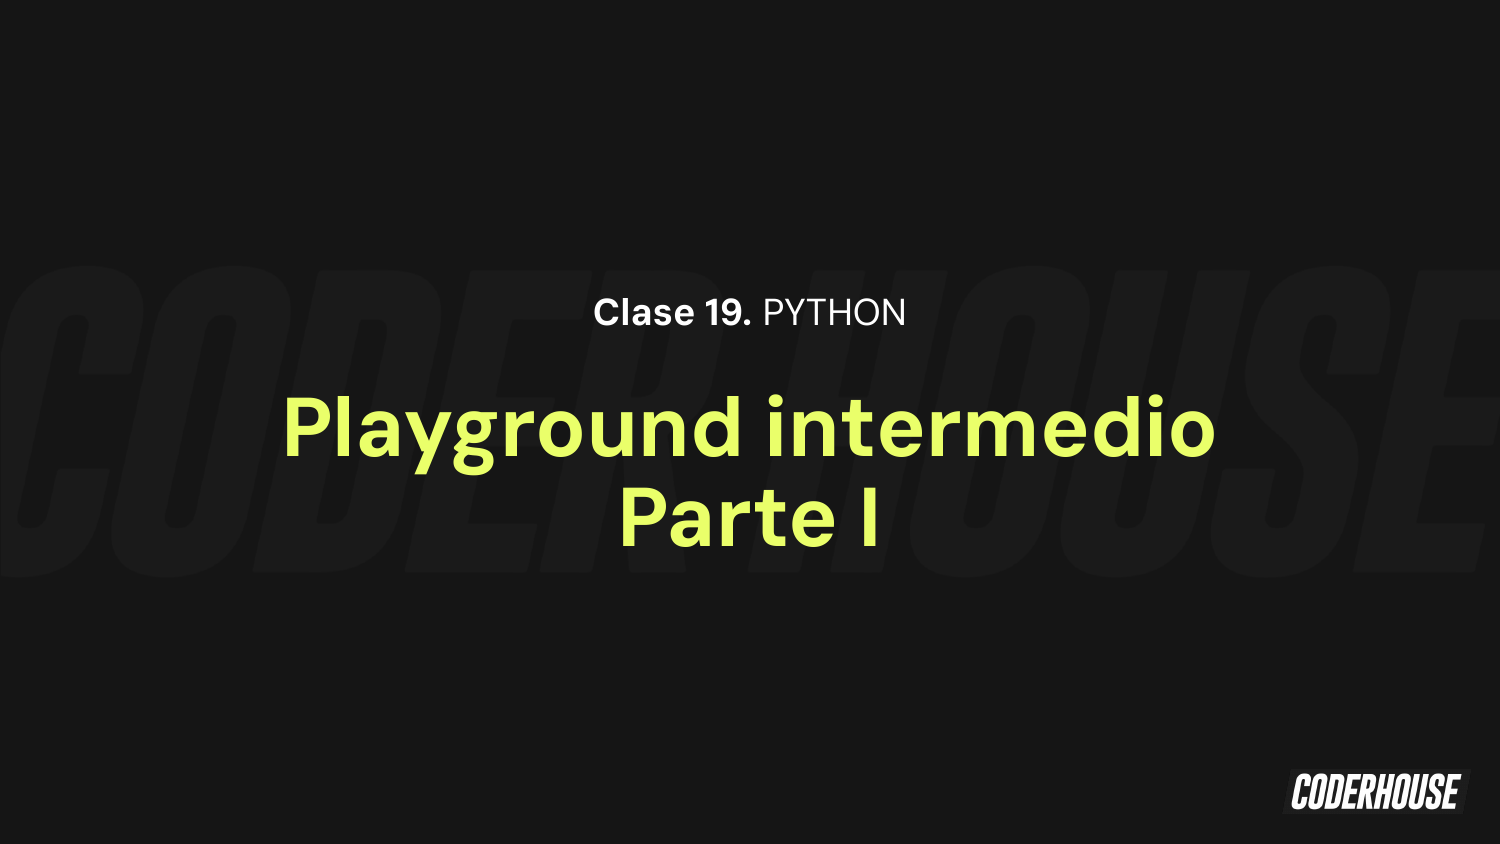

Clase 19. PYTHON
Playground intermedio Parte I